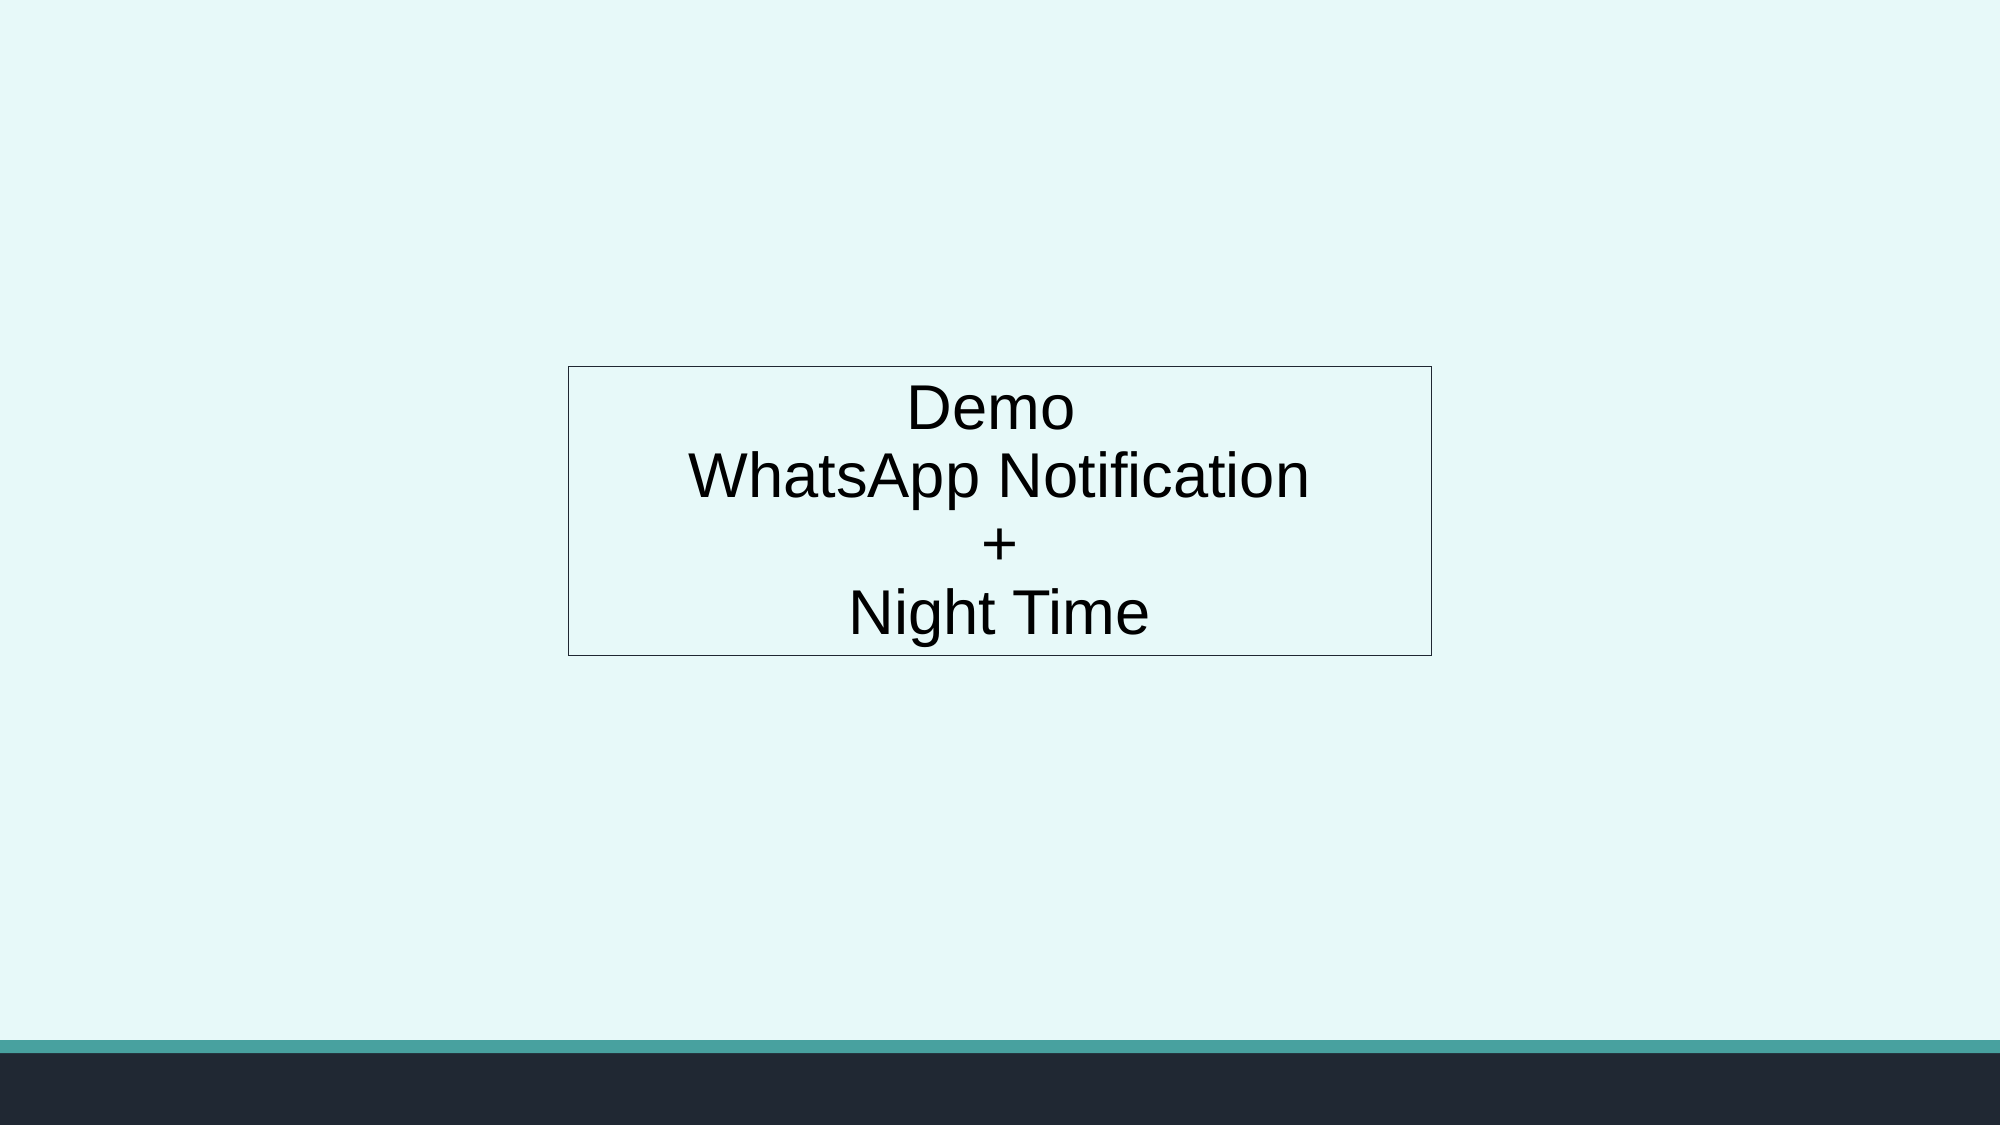

# Demo WhatsApp Notification + Night Time